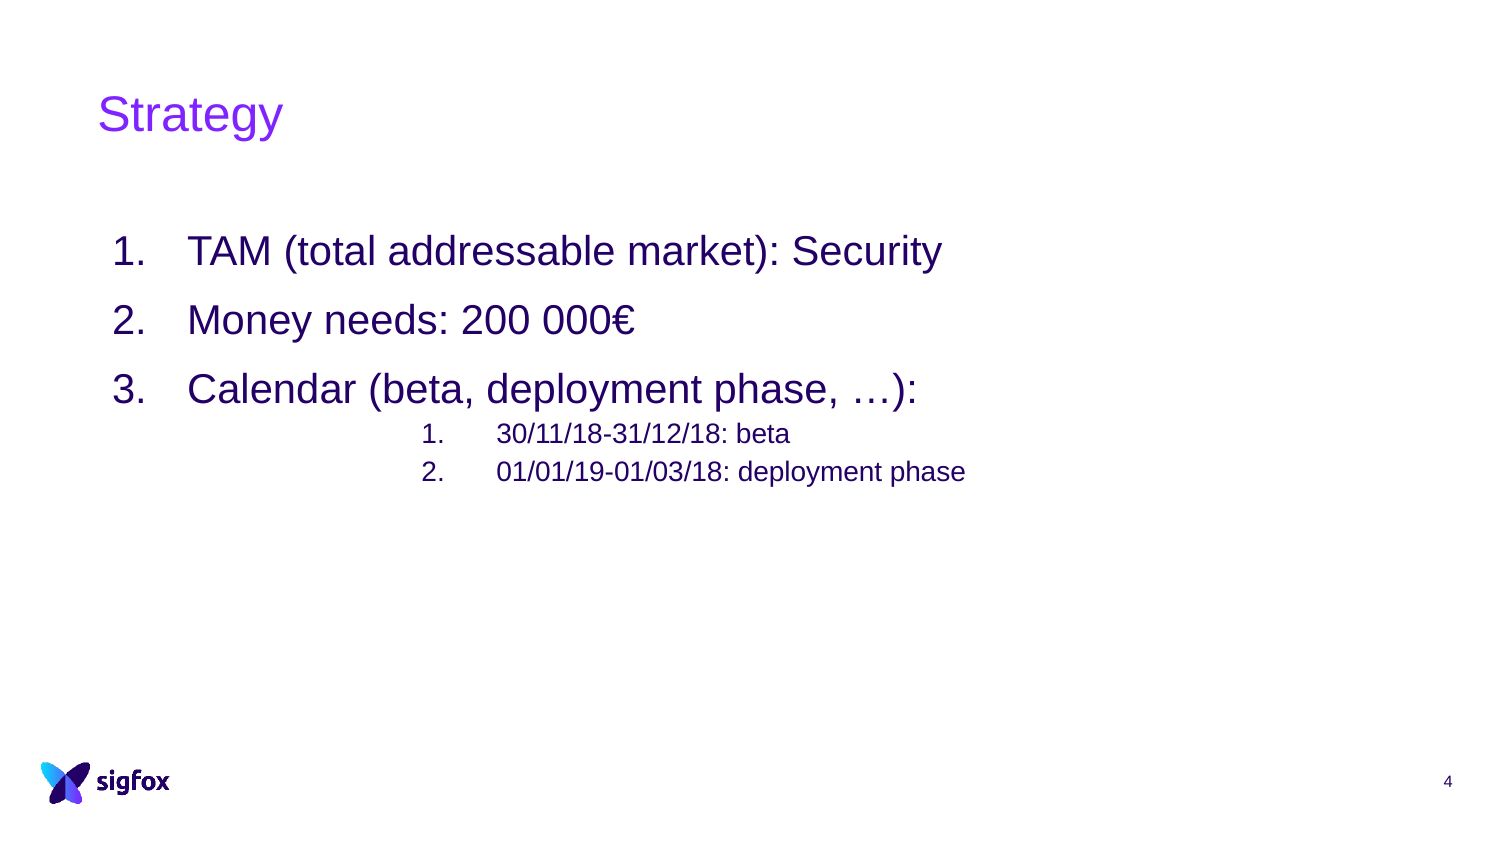

# Strategy
TAM (total addressable market): Security
Money needs: 200 000€
Calendar (beta, deployment phase, …):
30/11/18-31/12/18: beta
01/01/19-01/03/18: deployment phase

4